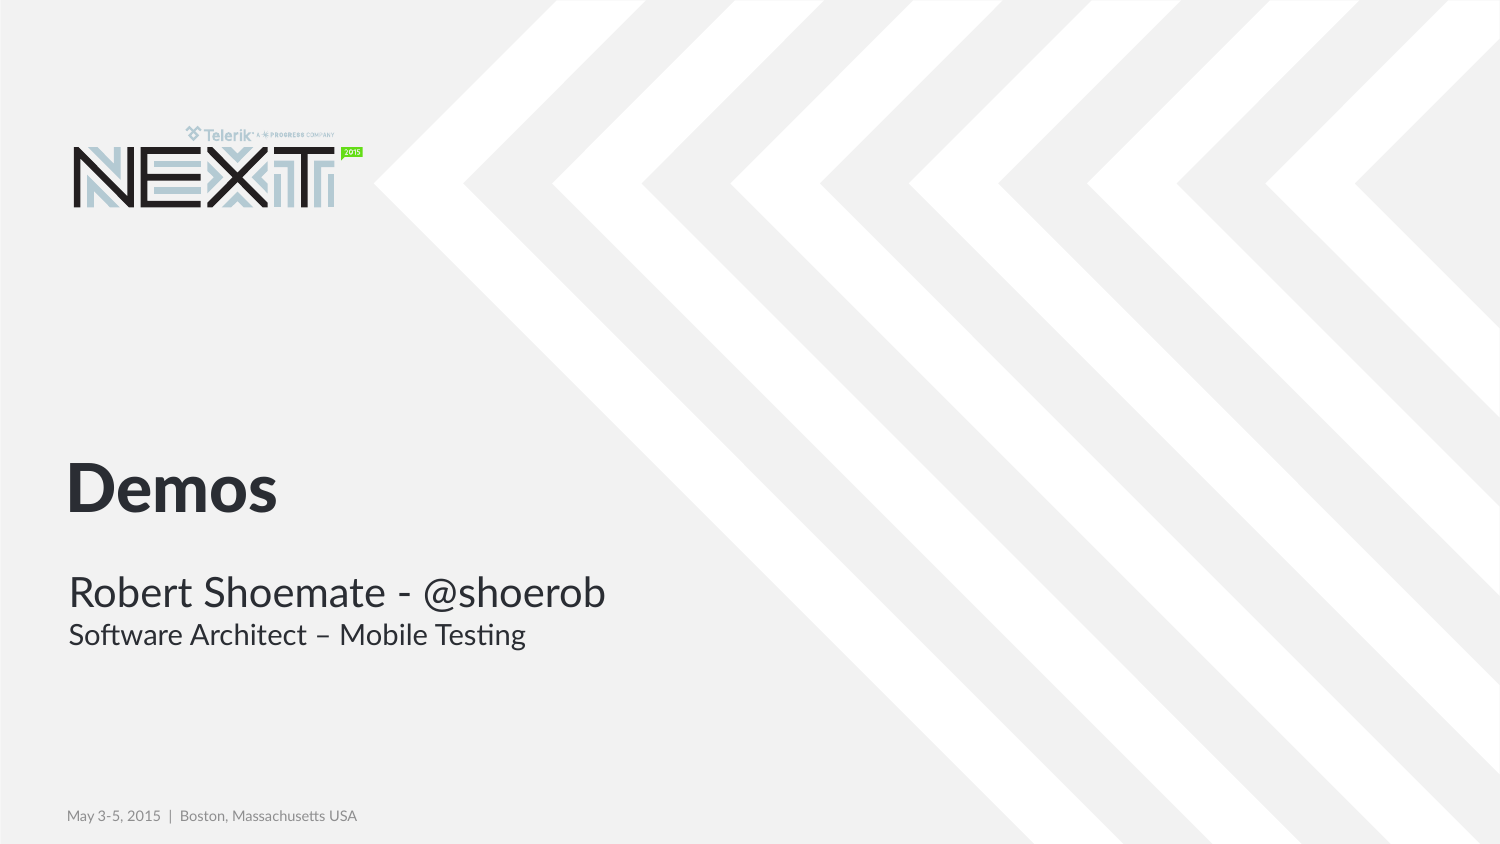

# Demos
Robert Shoemate - @shoerob
Software Architect – Mobile Testing